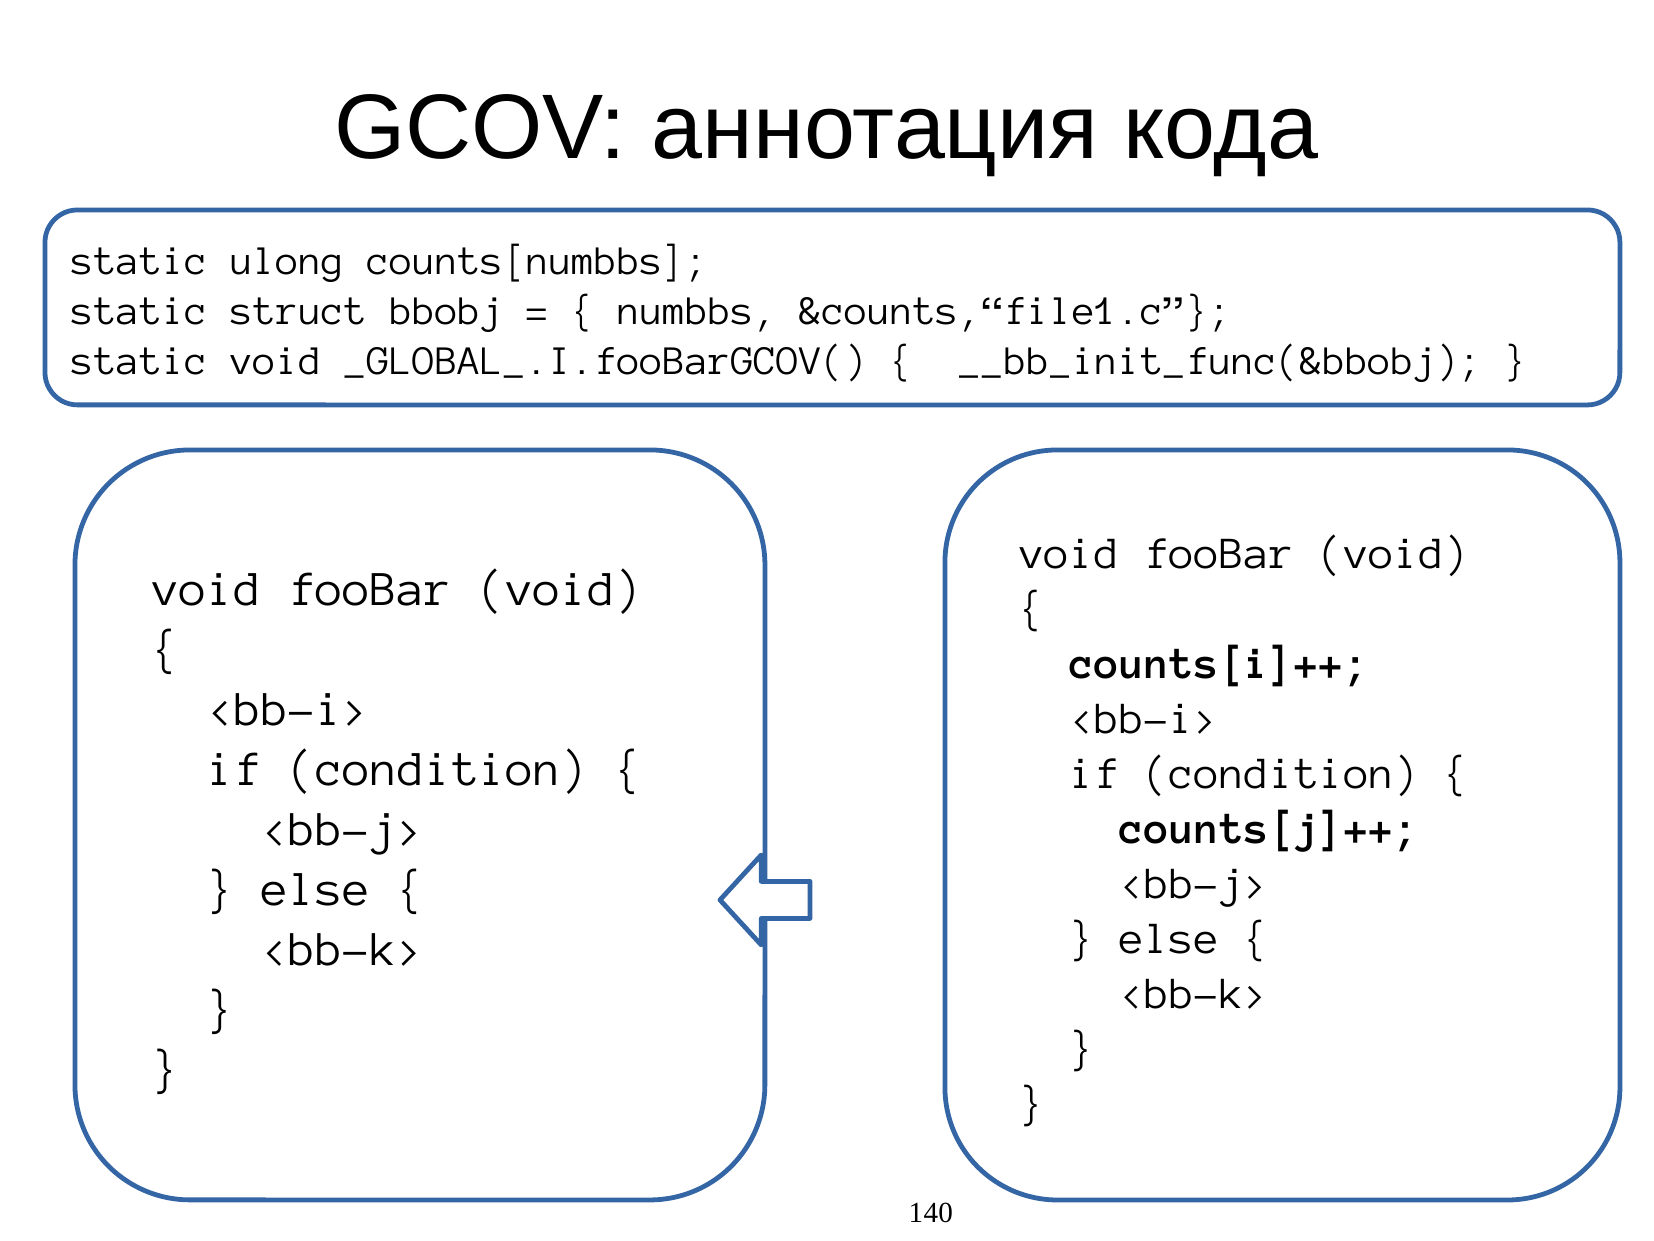

GCOV: аннотация кода
static ulong counts[numbbs];
static struct bbobj = { numbbs, &counts,“file1.c”};
static void _GLOBAL_.I.fooBarGCOV() {  __bb_init_func(&bbobj); }
 void fooBar (void)
 {
   counts[i]++;
   <bb-i>
   if (condition) {
     counts[j]++;
     <bb-j>
   } else {
     <bb-k>
   }
 }
 void fooBar (void)
 {
   <bb-i>
   if (condition) {
     <bb-j>
   } else {
     <bb-k>
   }
 }

140